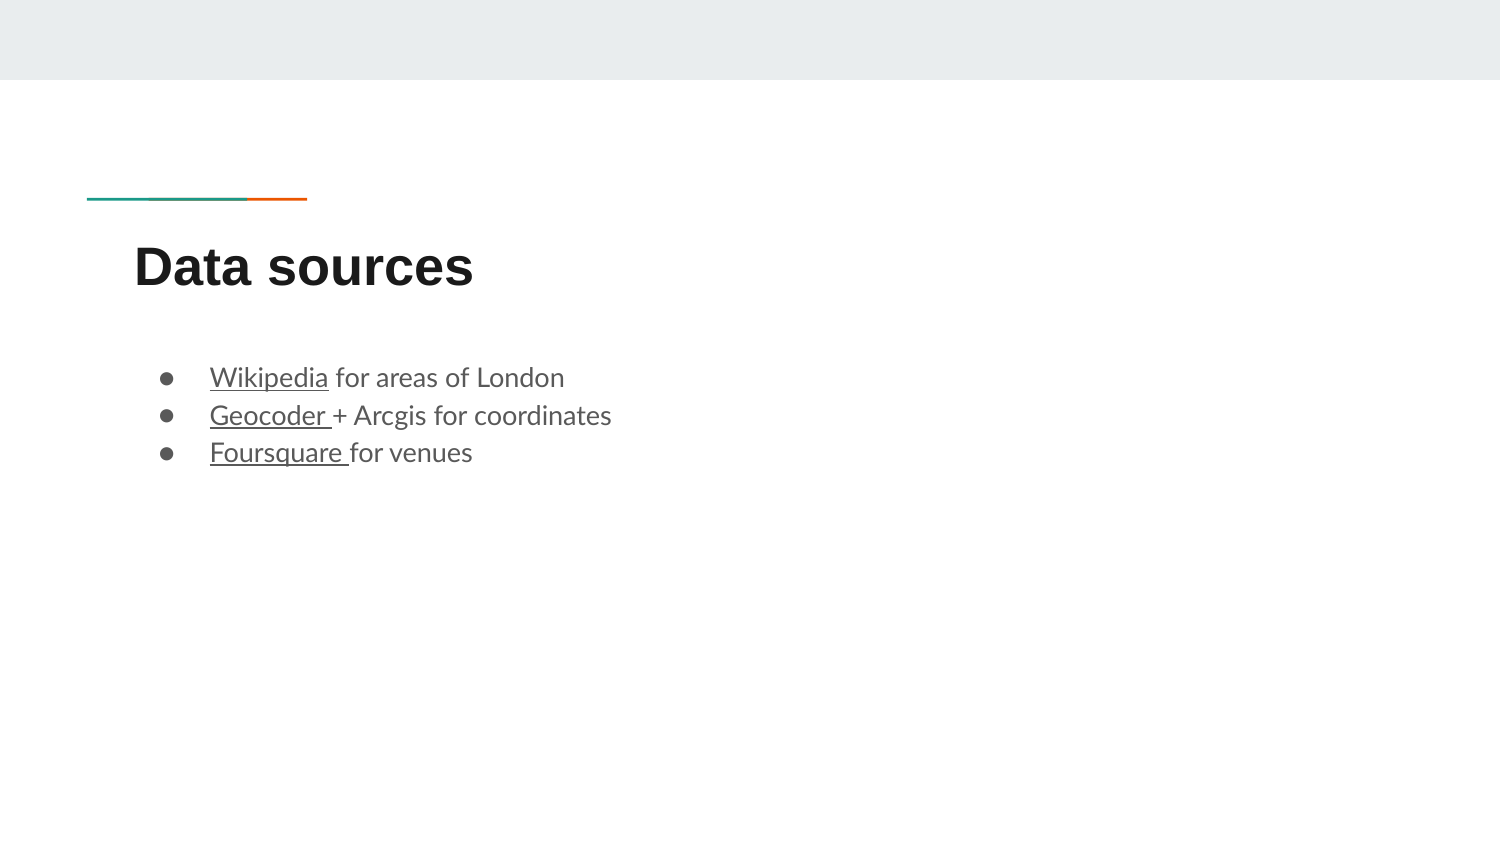

# Data sources
Wikipedia for areas of London
Geocoder + Arcgis for coordinates
Foursquare for venues